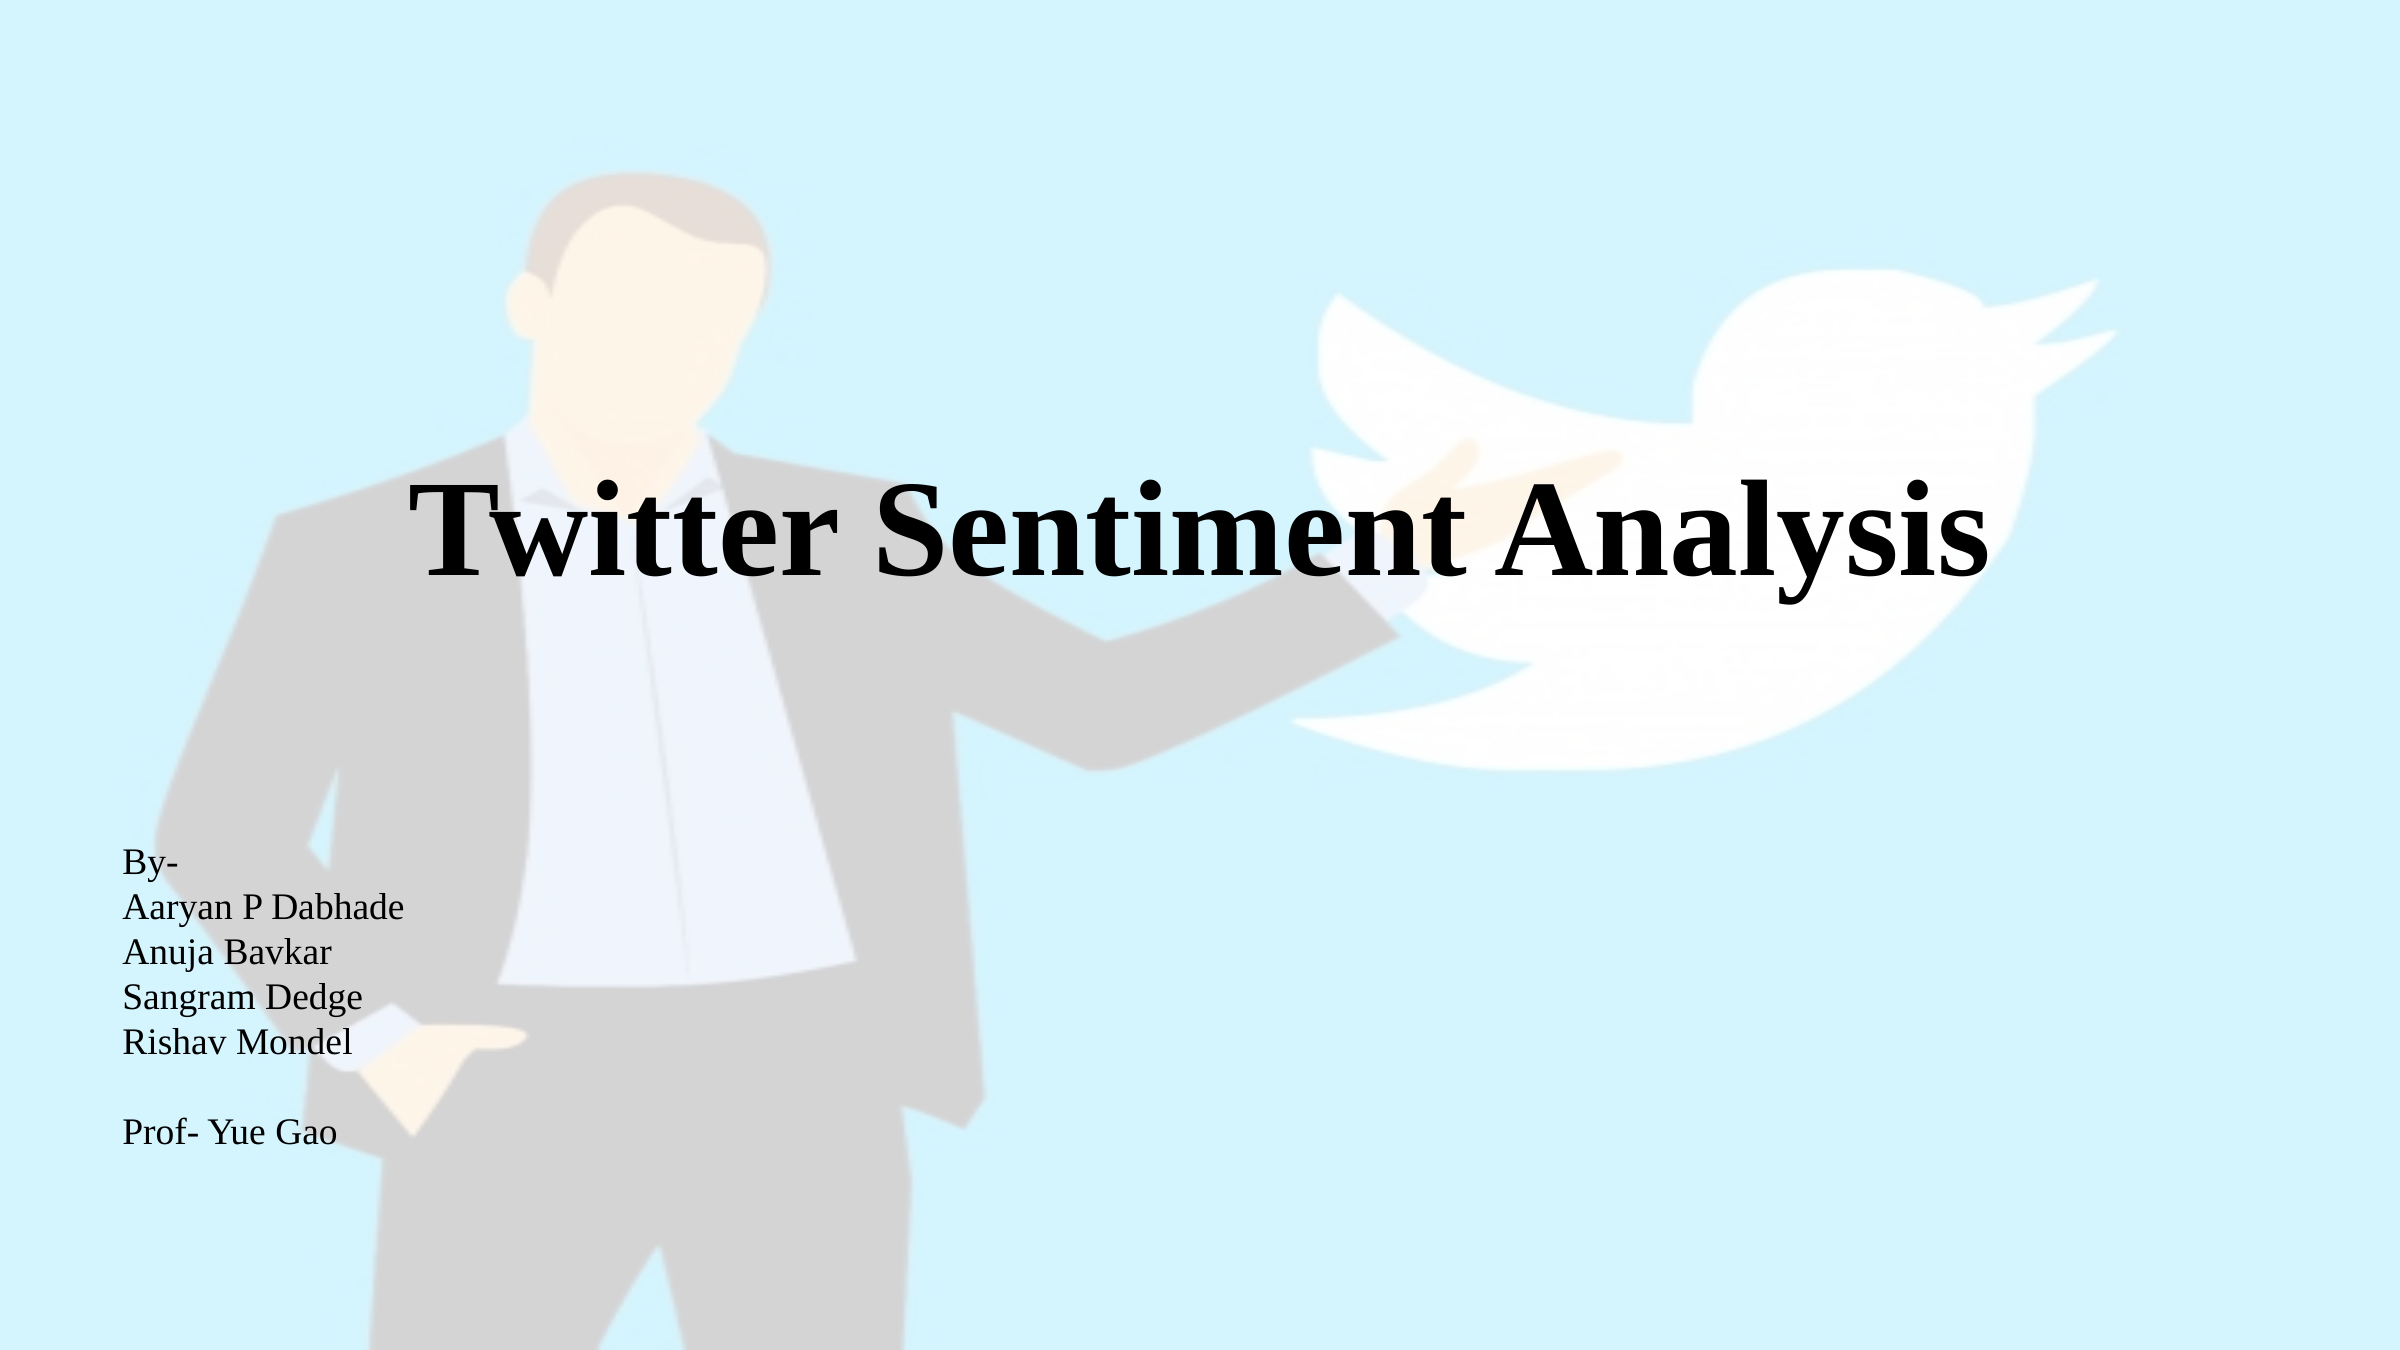

Twitter Sentiment Analysis

By-
Aaryan P Dabhade
Anuja Bavkar
Sangram Dedge
Rishav Mondel

Prof- Yue Gao